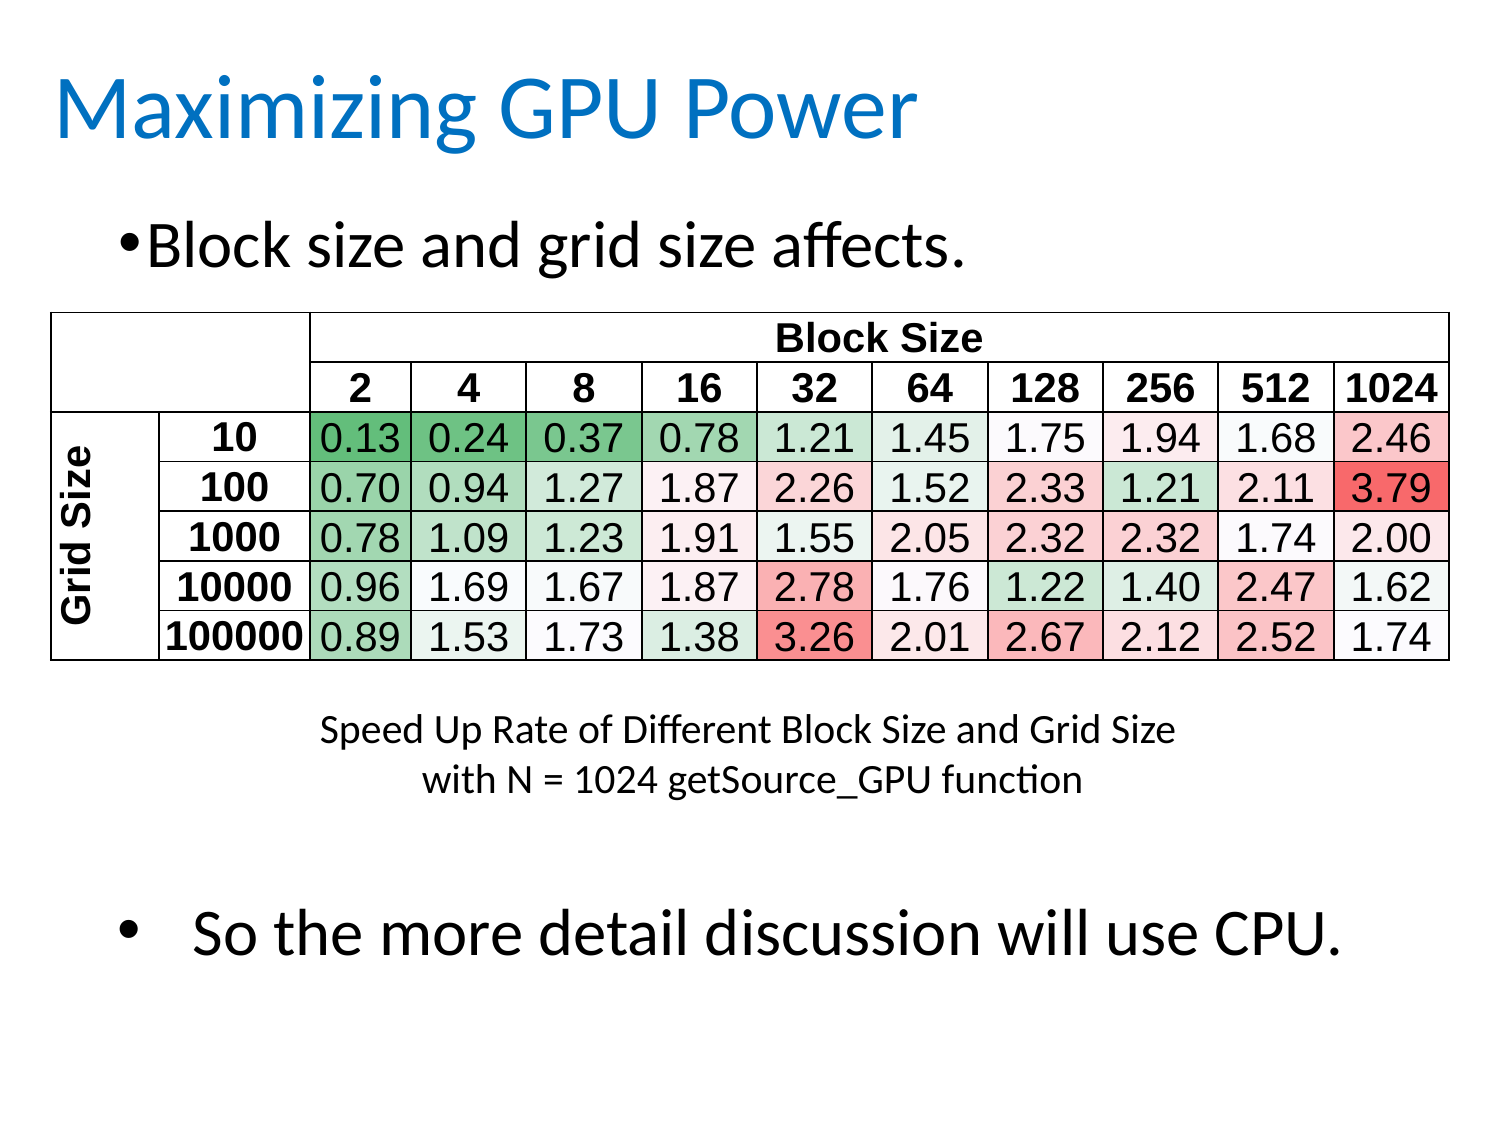

# Maximizing GPU Power
Block size and grid size affects.
|  |  | Block Size |  |  |  |  |  |  |  |  |  |
| --- | --- | --- | --- | --- | --- | --- | --- | --- | --- | --- | --- |
|  |  | 2 | 4 | 8 | 16 | 32 | 64 | 128 | 256 | 512 | 1024 |
| Grid Size | 10 | 0.13 | 0.24 | 0.37 | 0.78 | 1.21 | 1.45 | 1.75 | 1.94 | 1.68 | 2.46 |
|  | 100 | 0.70 | 0.94 | 1.27 | 1.87 | 2.26 | 1.52 | 2.33 | 1.21 | 2.11 | 3.79 |
|  | 1000 | 0.78 | 1.09 | 1.23 | 1.91 | 1.55 | 2.05 | 2.32 | 2.32 | 1.74 | 2.00 |
|  | 10000 | 0.96 | 1.69 | 1.67 | 1.87 | 2.78 | 1.76 | 1.22 | 1.40 | 2.47 | 1.62 |
|  | 100000 | 0.89 | 1.53 | 1.73 | 1.38 | 3.26 | 2.01 | 2.67 | 2.12 | 2.52 | 1.74 |
Speed Up Rate of Different Block Size and Grid Size
with N = 1024 getSource_GPU function
So the more detail discussion will use CPU.